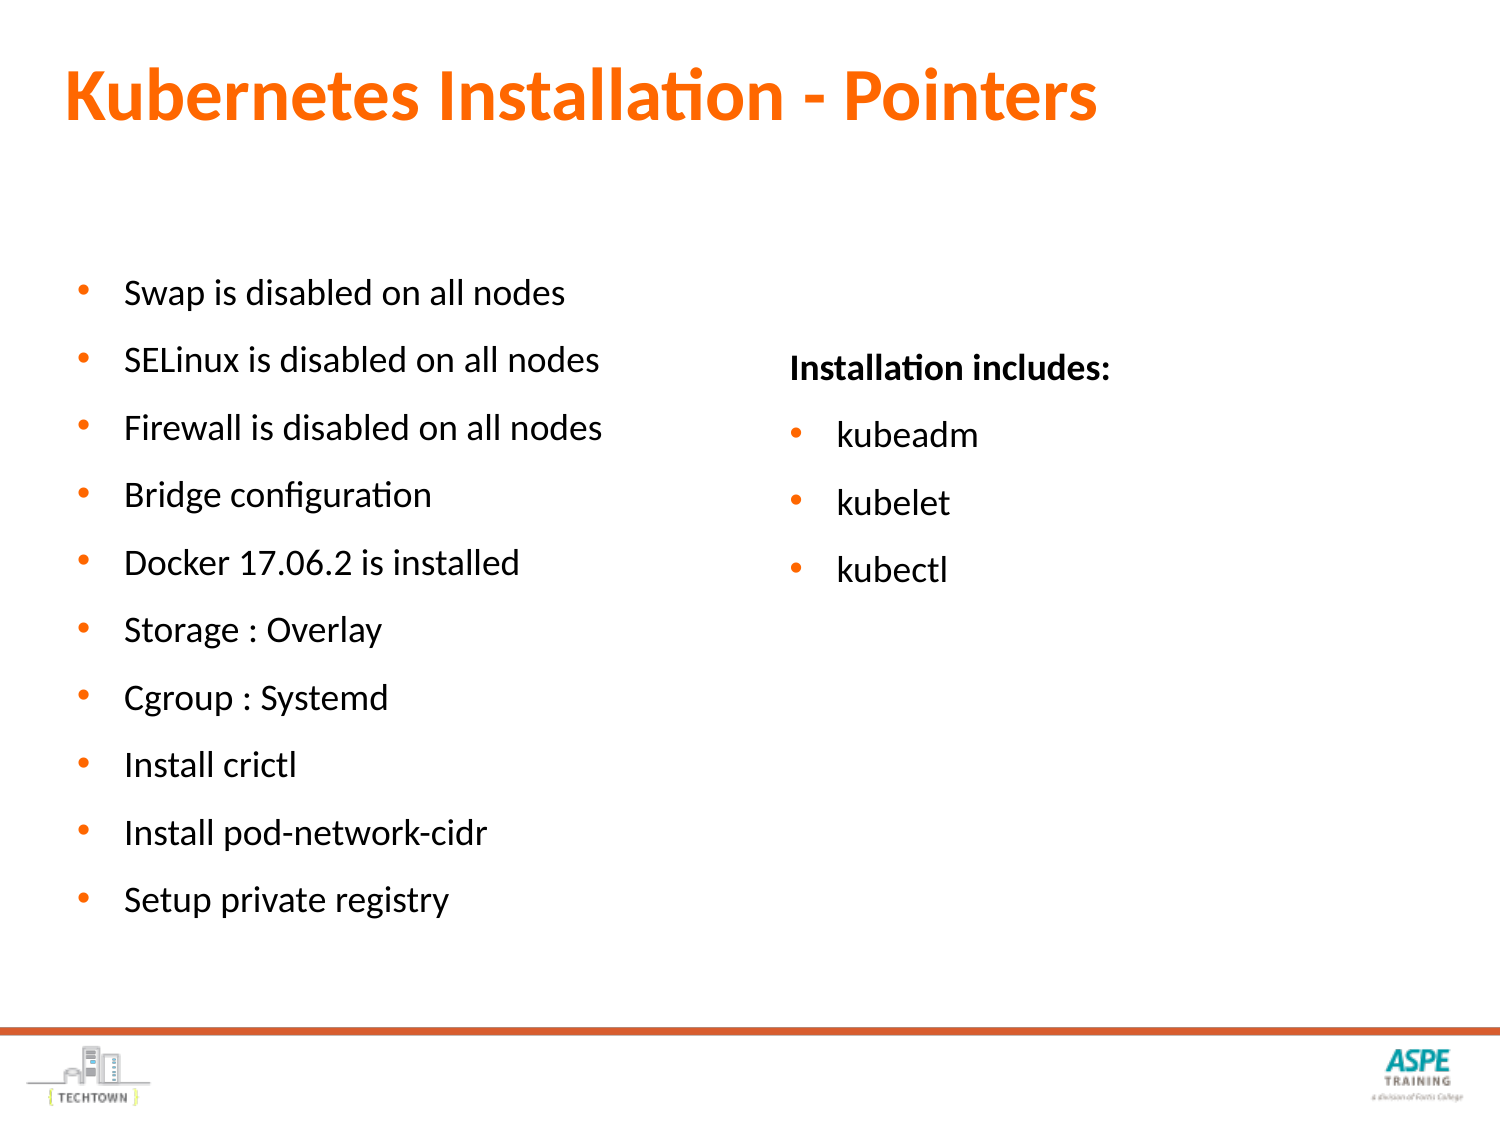

# Kubernetes Installation - Pointers
Swap is disabled on all nodes
SELinux is disabled on all nodes
Firewall is disabled on all nodes
Bridge configuration
Docker 17.06.2 is installed
Storage : Overlay
Cgroup : Systemd
Install crictl
Install pod-network-cidr
Setup private registry

Installation includes:
kubeadm
kubelet
kubectl